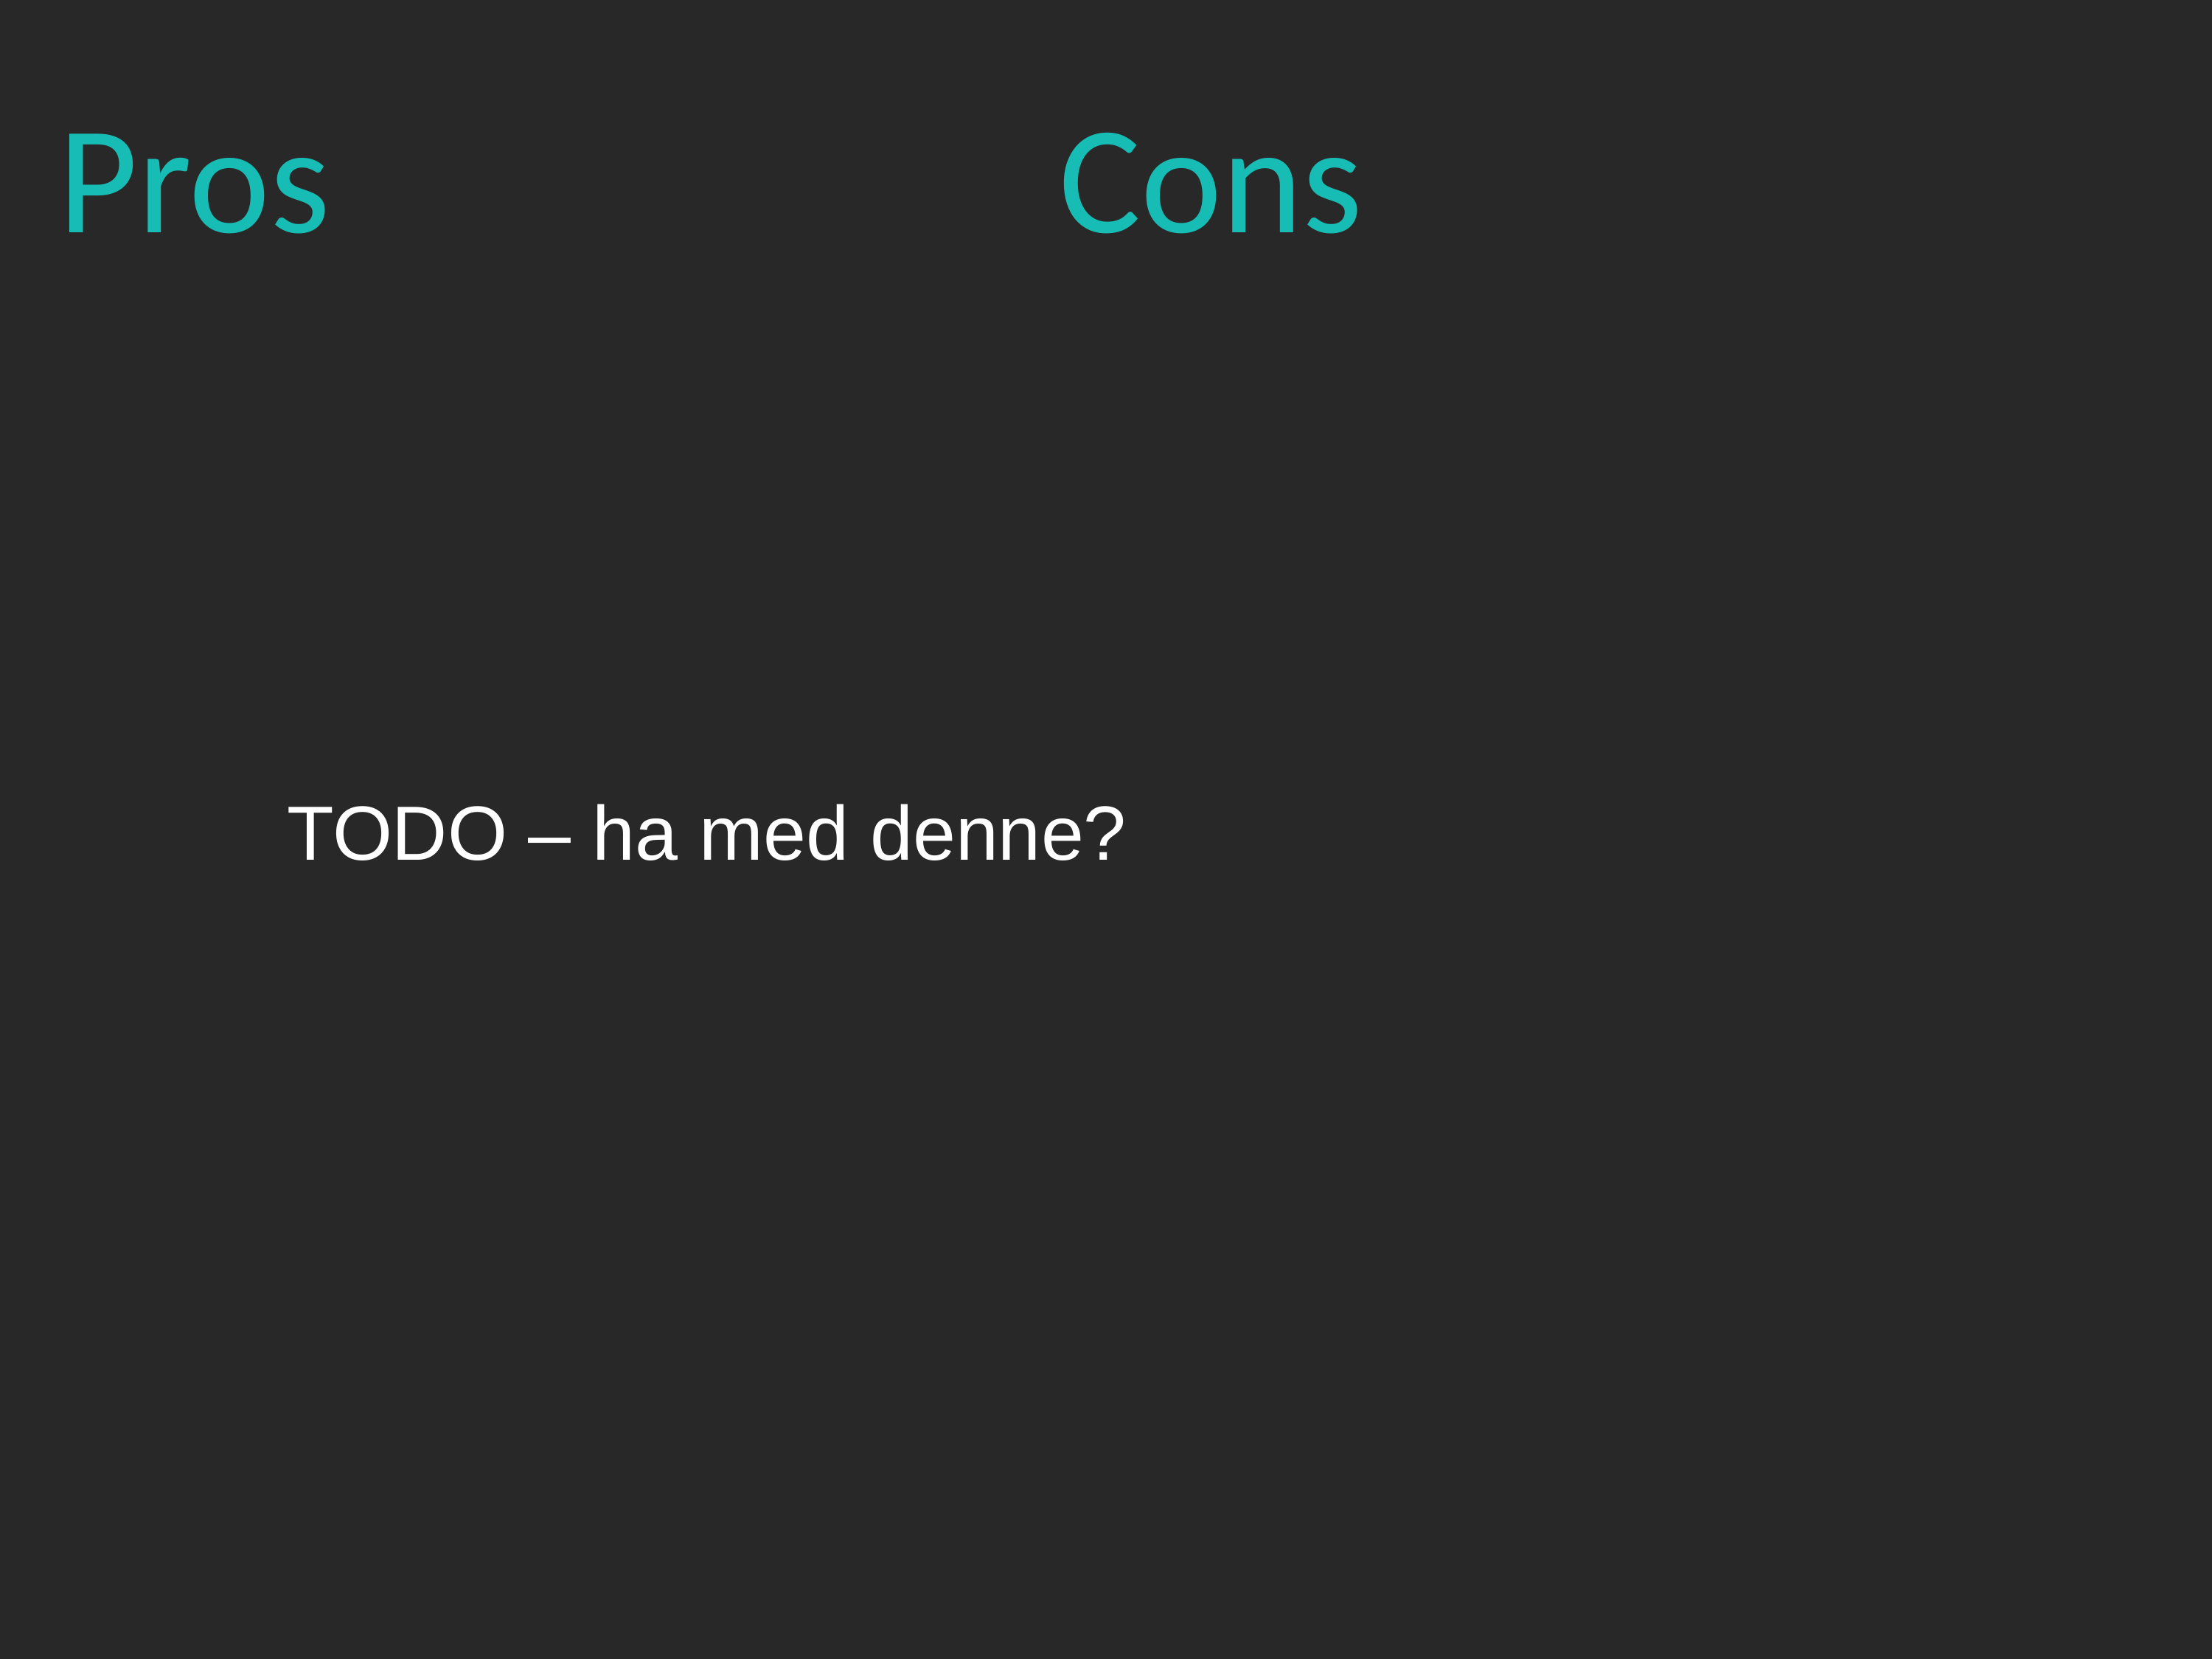

Pros
Cons
TODO – ha med denne?